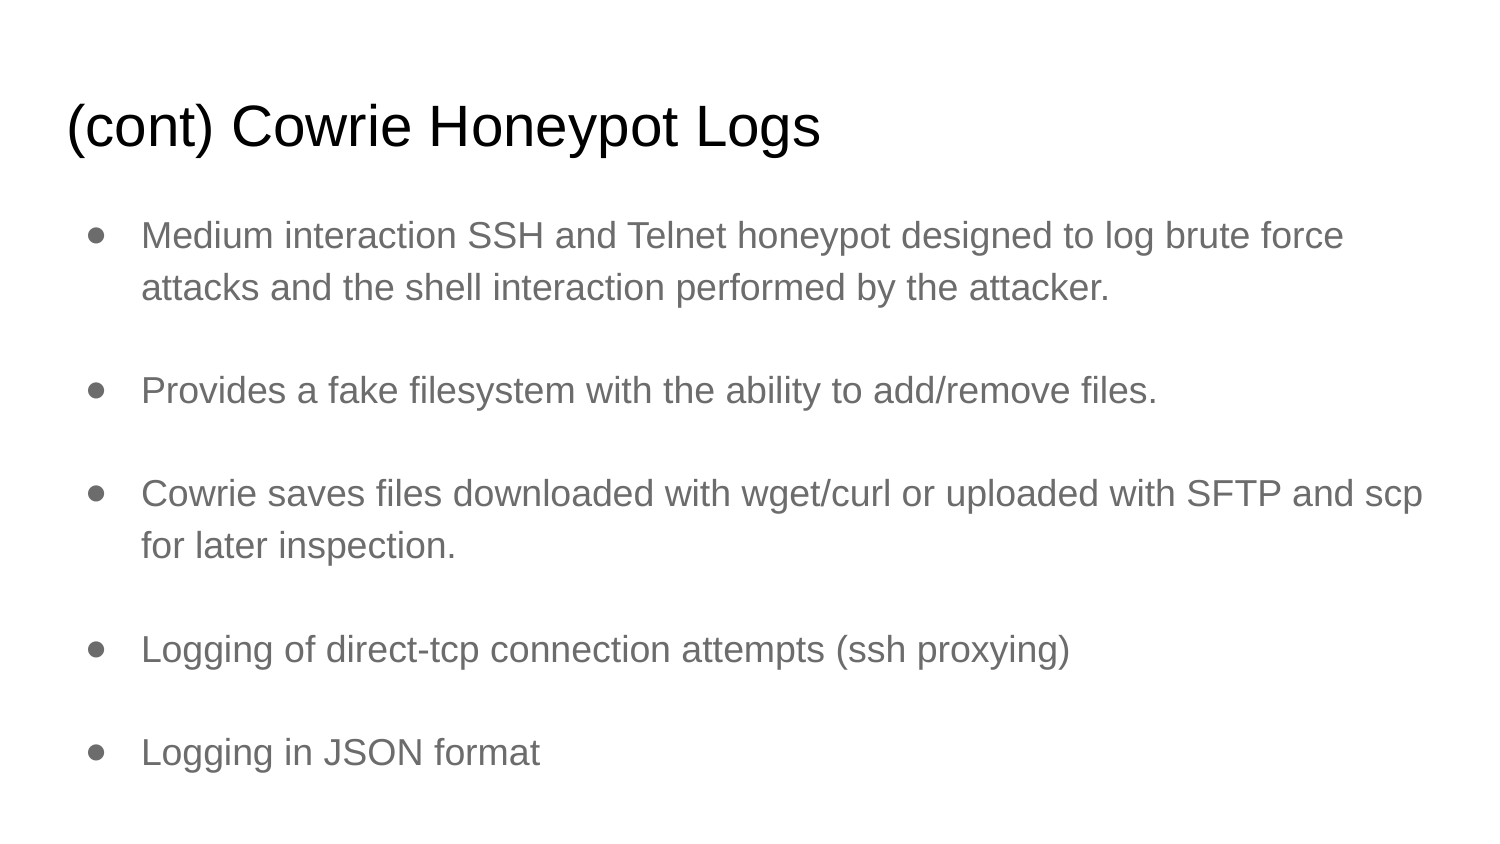

# (cont) Cowrie Honeypot Logs
Medium interaction SSH and Telnet honeypot designed to log brute force attacks and the shell interaction performed by the attacker.

Provides a fake filesystem with the ability to add/remove files.

Cowrie saves files downloaded with wget/curl or uploaded with SFTP and scp for later inspection.

Logging of direct-tcp connection attempts (ssh proxying)

Logging in JSON format